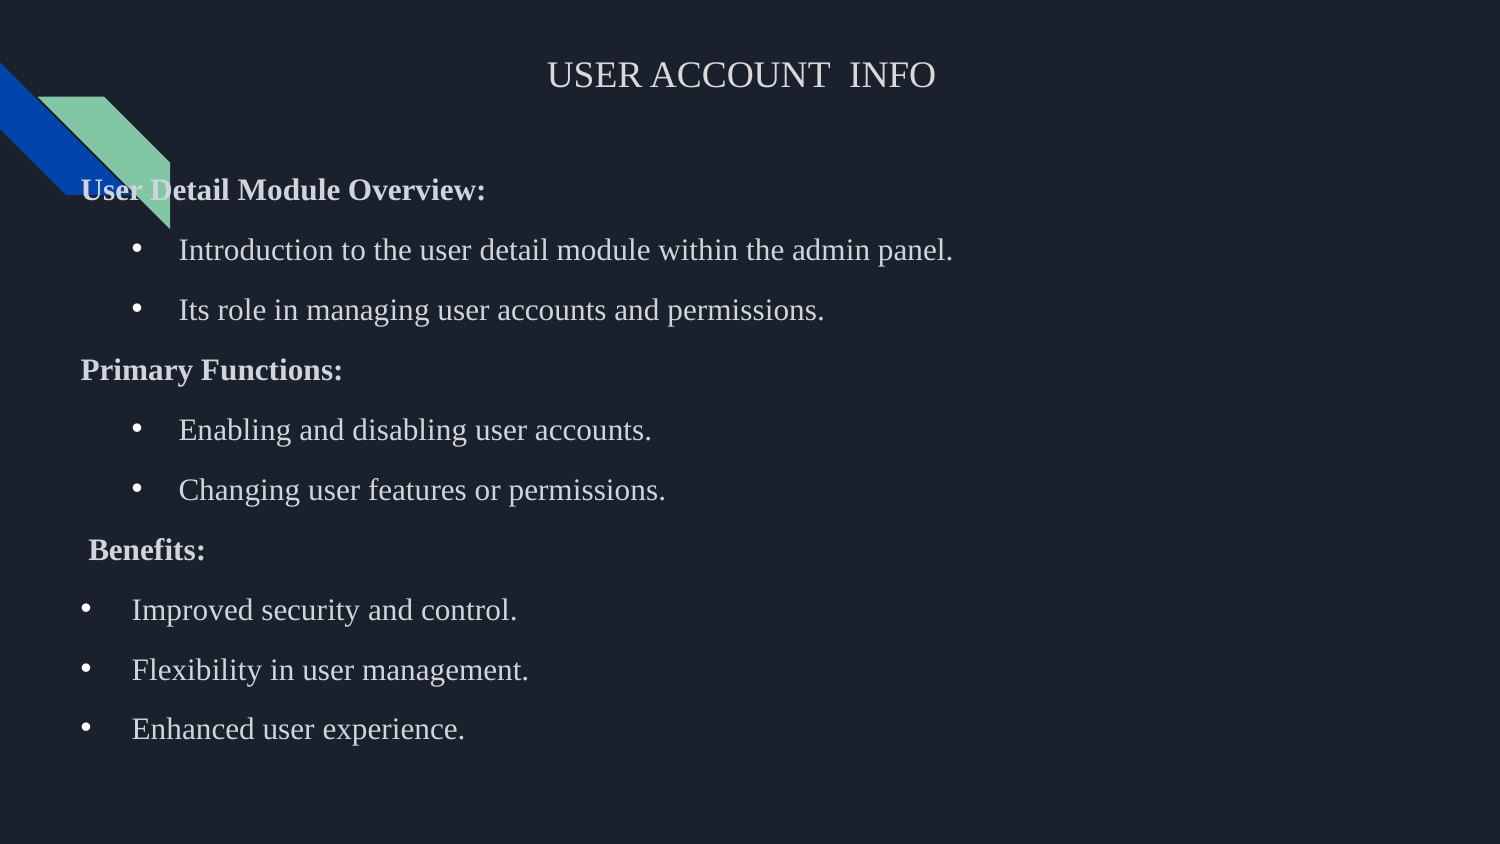

USER ACCOUNT  INFO
User Detail Module Overview:
Introduction to the user detail module within the admin panel.
Its role in managing user accounts and permissions.
Primary Functions:
Enabling and disabling user accounts.
Changing user features or permissions.
 Benefits:
Improved security and control.
Flexibility in user management.
Enhanced user experience.